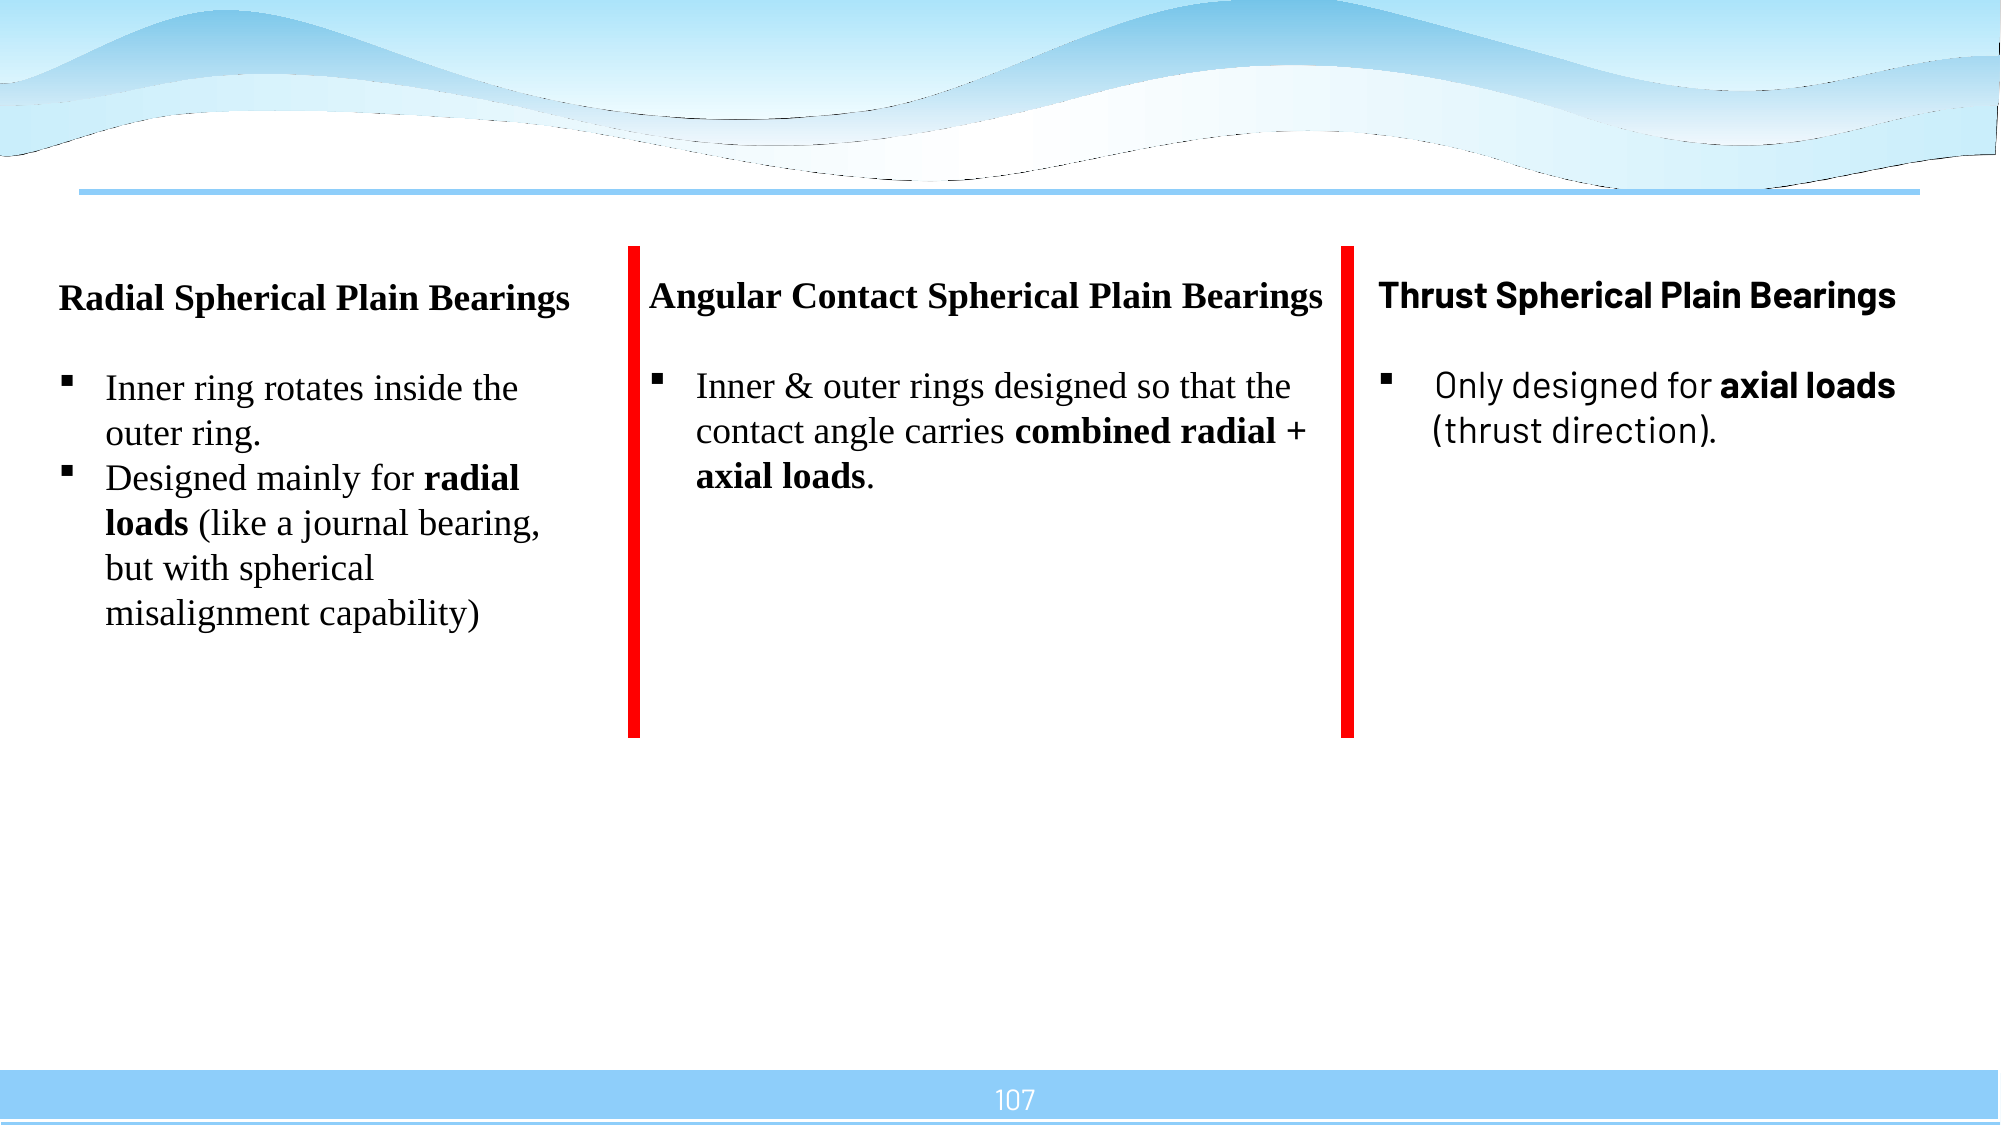

#
Angular Contact Spherical Plain Bearings

Inner & outer rings designed so that the contact angle carries combined radial + axial loads.
Thrust Spherical Plain Bearings

Only designed for axial loads (thrust direction).
Radial Spherical Plain Bearings

Inner ring rotates inside the outer ring.
Designed mainly for radial loads (like a journal bearing, but with spherical misalignment capability)

107